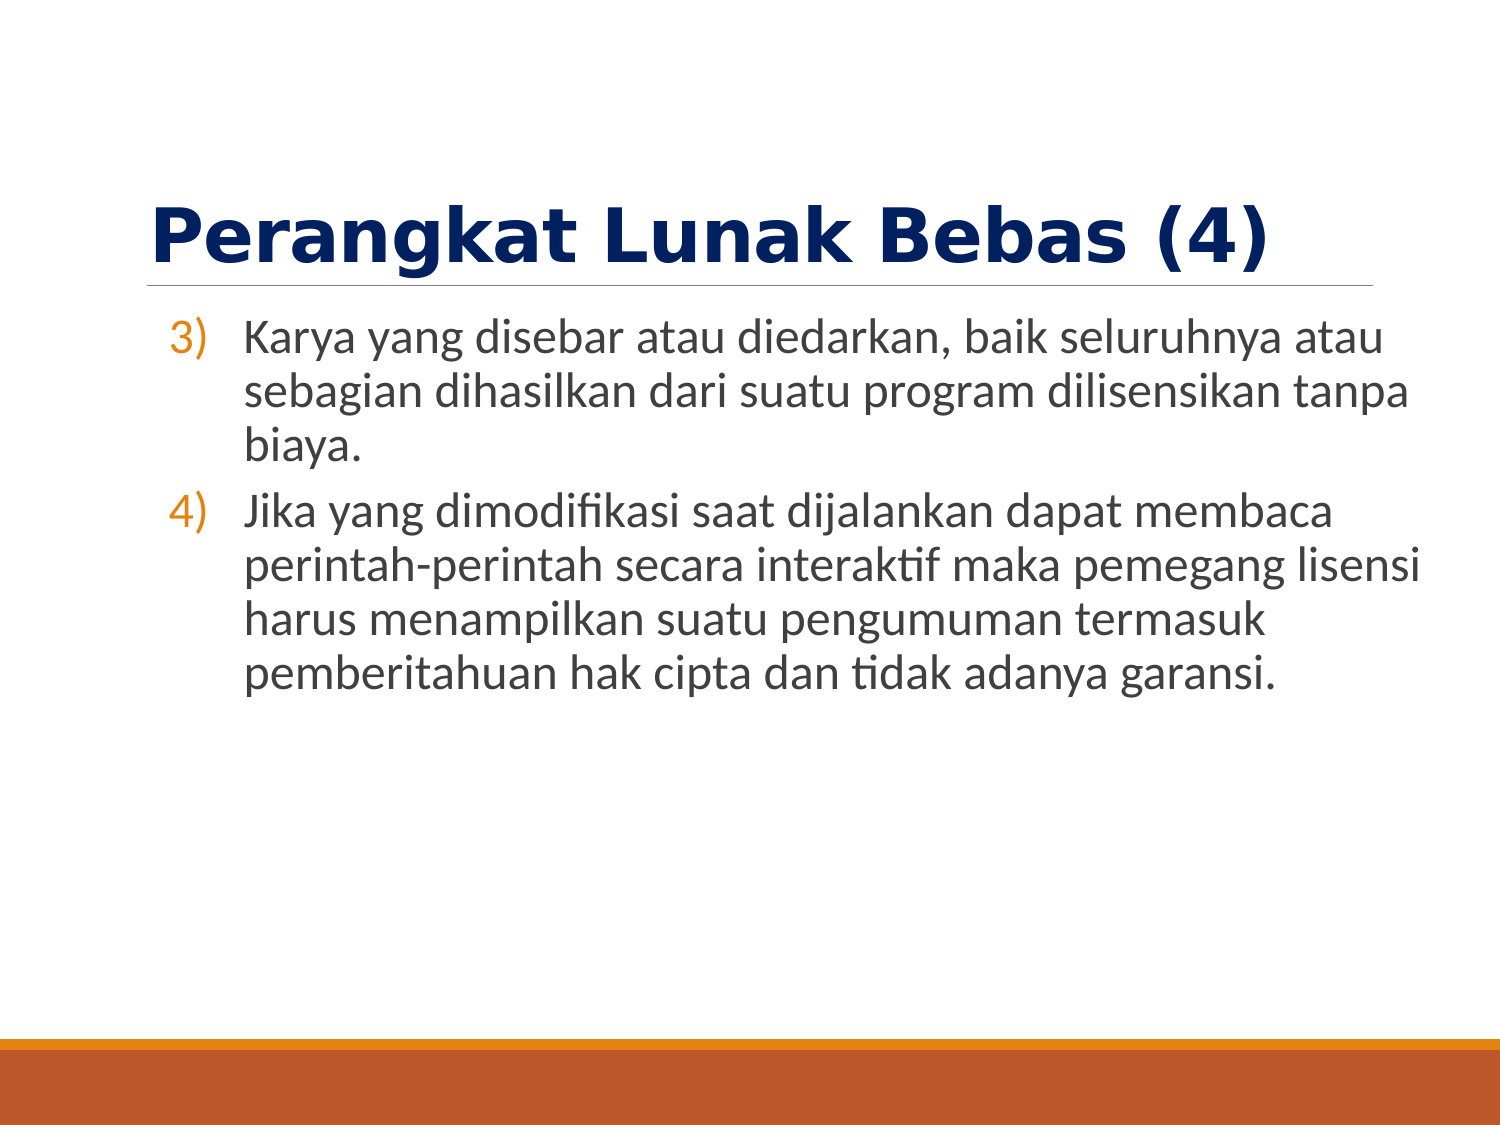

# Perangkat Lunak Bebas (4)
Karya yang disebar atau diedarkan, baik seluruhnya atau sebagian dihasilkan dari suatu program dilisensikan tanpa biaya.
Jika yang dimodifikasi saat dijalankan dapat membaca perintah-perintah secara interaktif maka pemegang lisensi harus menampilkan suatu pengumuman termasuk pemberitahuan hak cipta dan tidak adanya garansi.